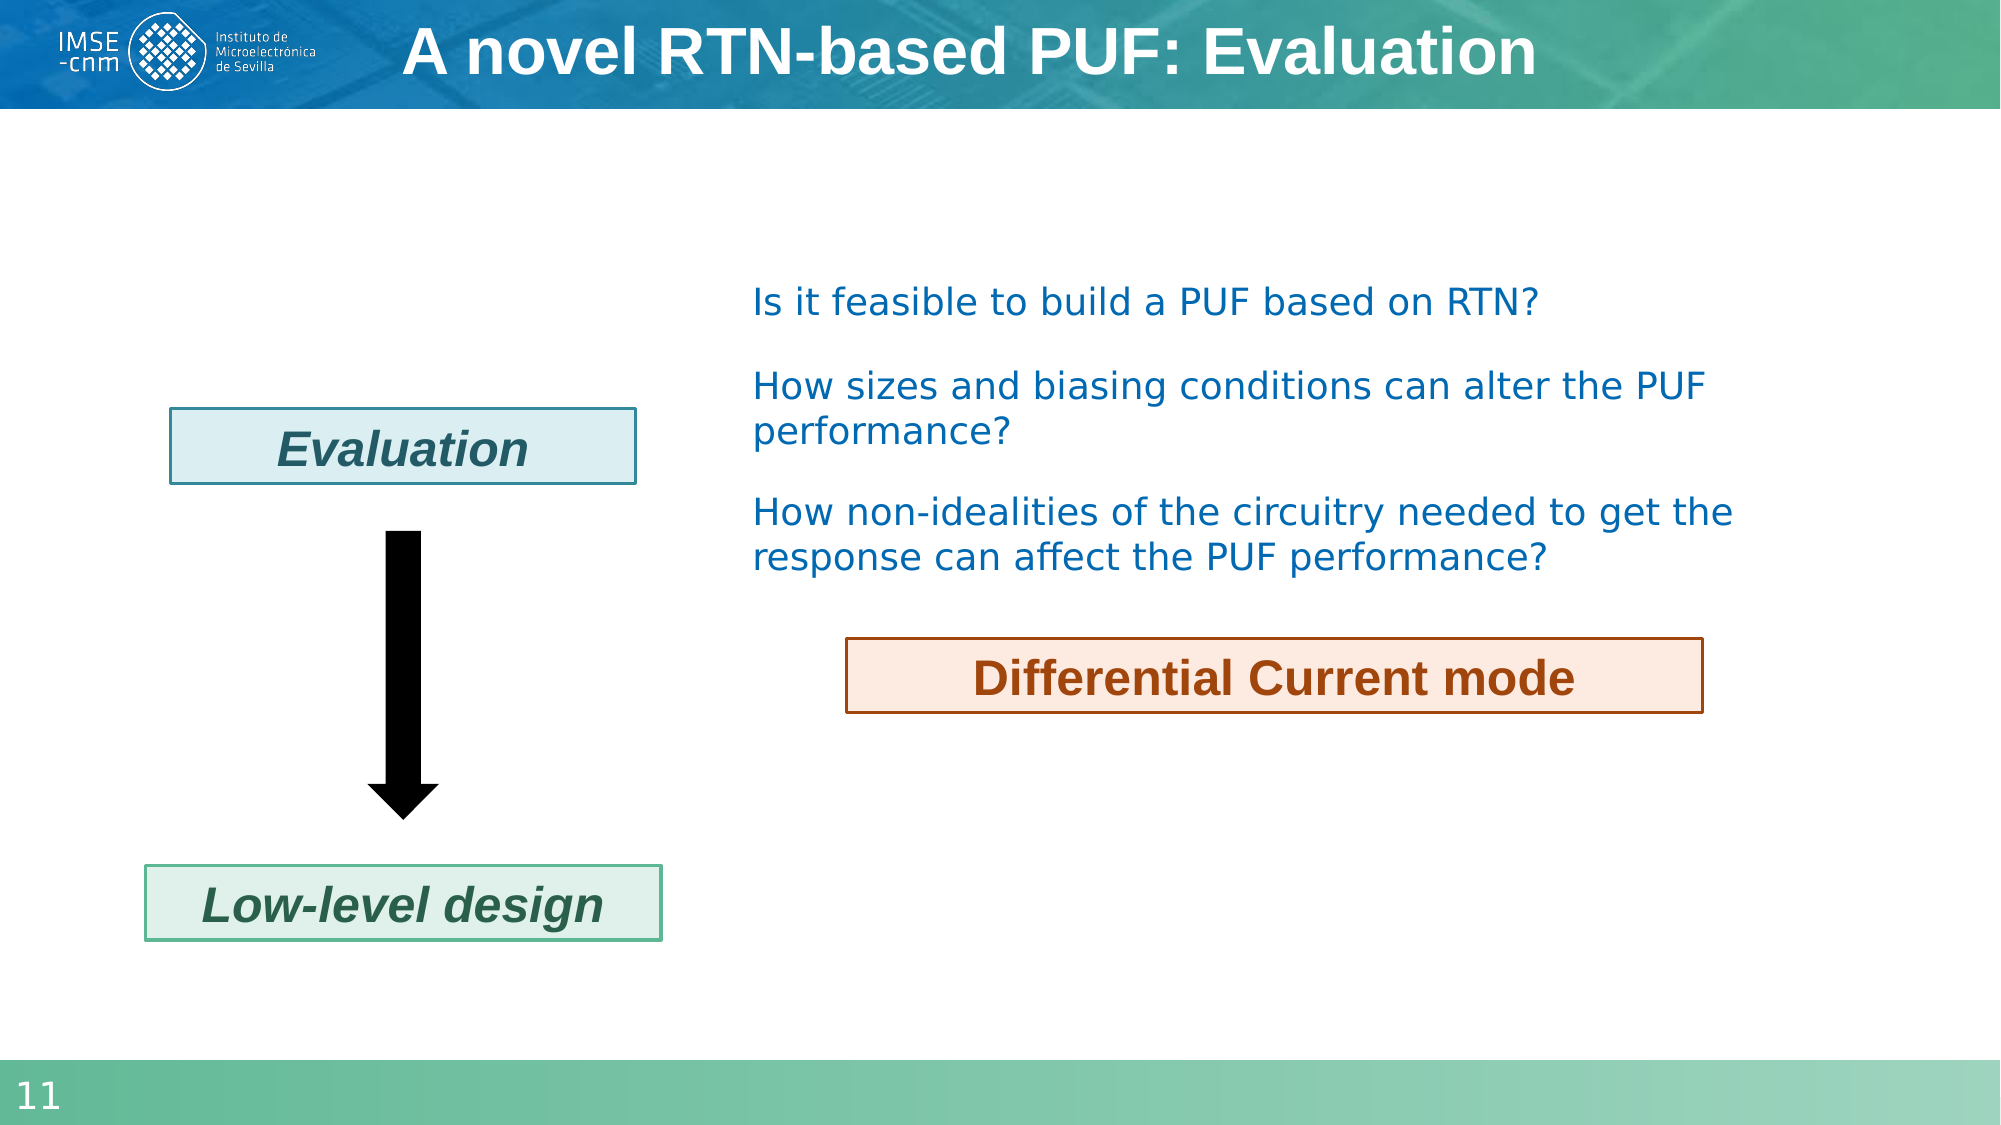

A novel RTN-based PUF: Evaluation
Is it feasible to build a PUF based on RTN?
How sizes and biasing conditions can alter the PUF performance?
Evaluation
How non-idealities of the circuitry needed to get the response can affect the PUF performance?
Differential Current mode

Low-level design

11